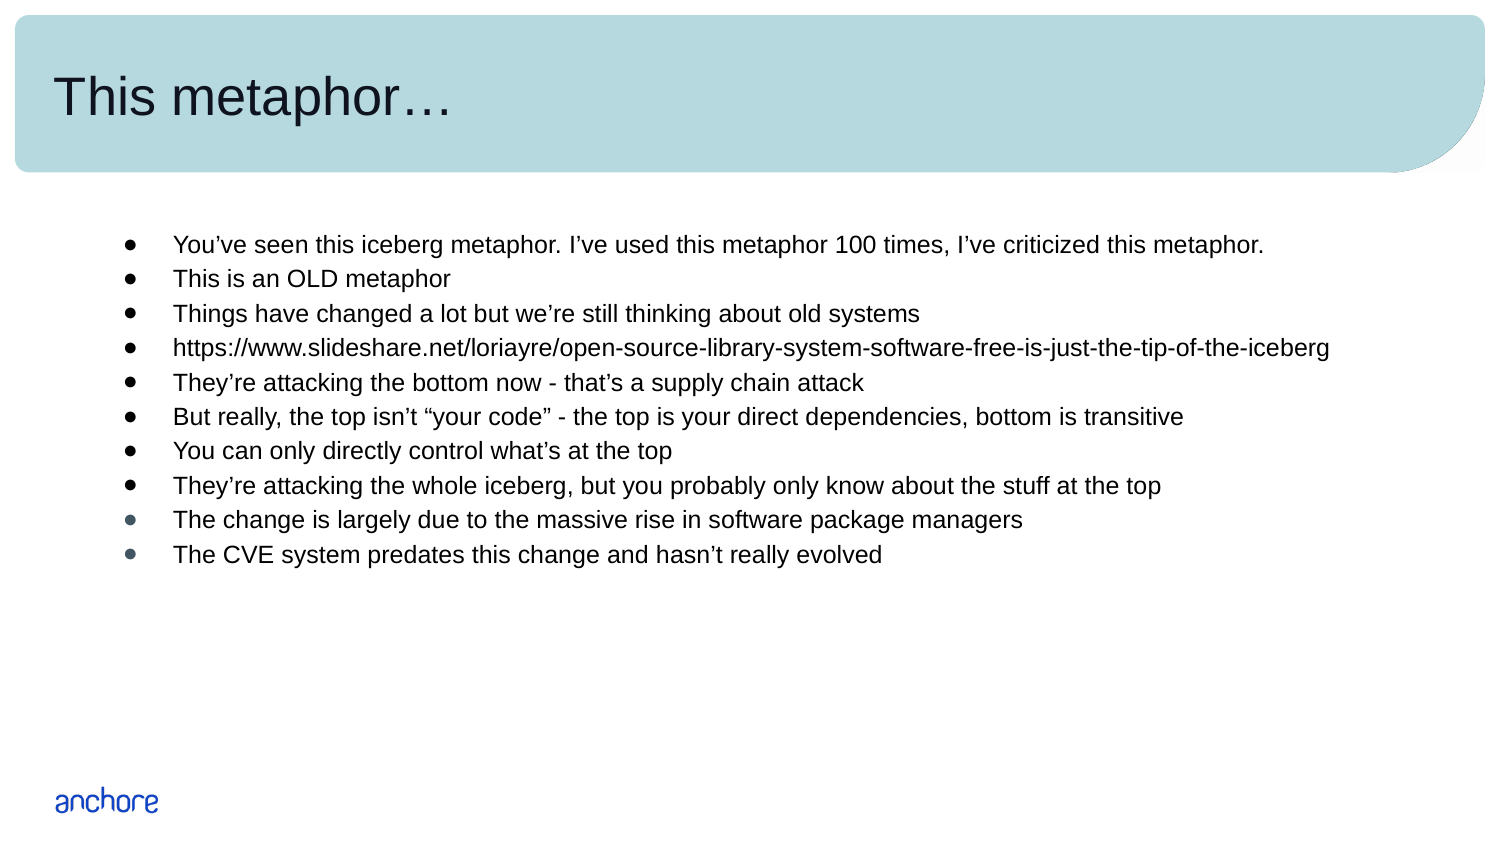

# This metaphor…
You’ve seen this iceberg metaphor. I’ve used this metaphor 100 times, I’ve criticized this metaphor.
This is an OLD metaphor
Things have changed a lot but we’re still thinking about old systems
https://www.slideshare.net/loriayre/open-source-library-system-software-free-is-just-the-tip-of-the-iceberg
They’re attacking the bottom now - that’s a supply chain attack
But really, the top isn’t “your code” - the top is your direct dependencies, bottom is transitive
You can only directly control what’s at the top
They’re attacking the whole iceberg, but you probably only know about the stuff at the top
The change is largely due to the massive rise in software package managers
The CVE system predates this change and hasn’t really evolved